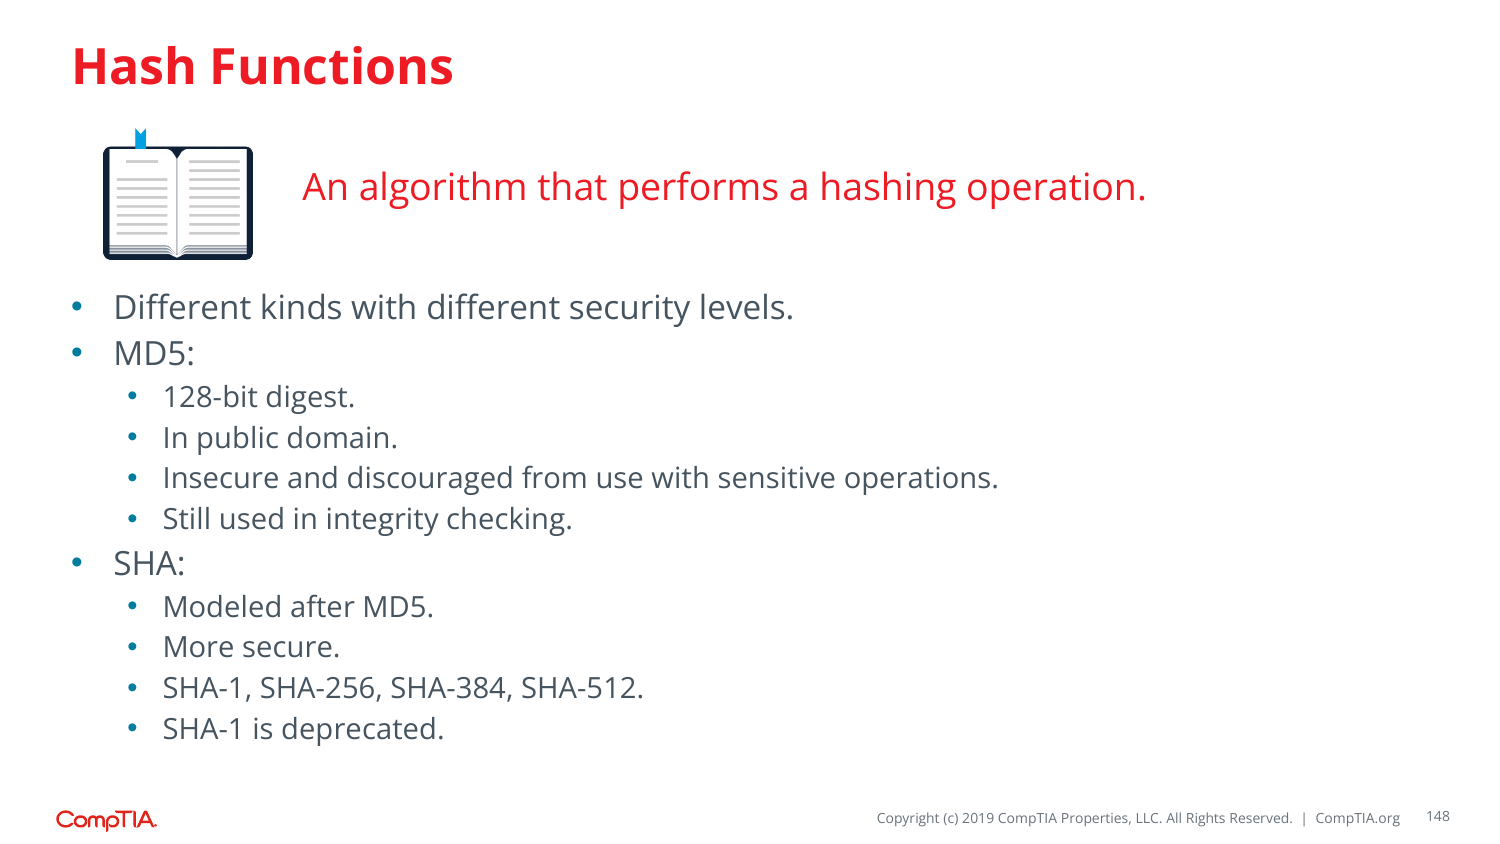

# Hash Functions
An algorithm that performs a hashing operation.
Different kinds with different security levels.
MD5:
128-bit digest.
In public domain.
Insecure and discouraged from use with sensitive operations.
Still used in integrity checking.
SHA:
Modeled after MD5.
More secure.
SHA-1, SHA-256, SHA-384, SHA-512.
SHA-1 is deprecated.
148